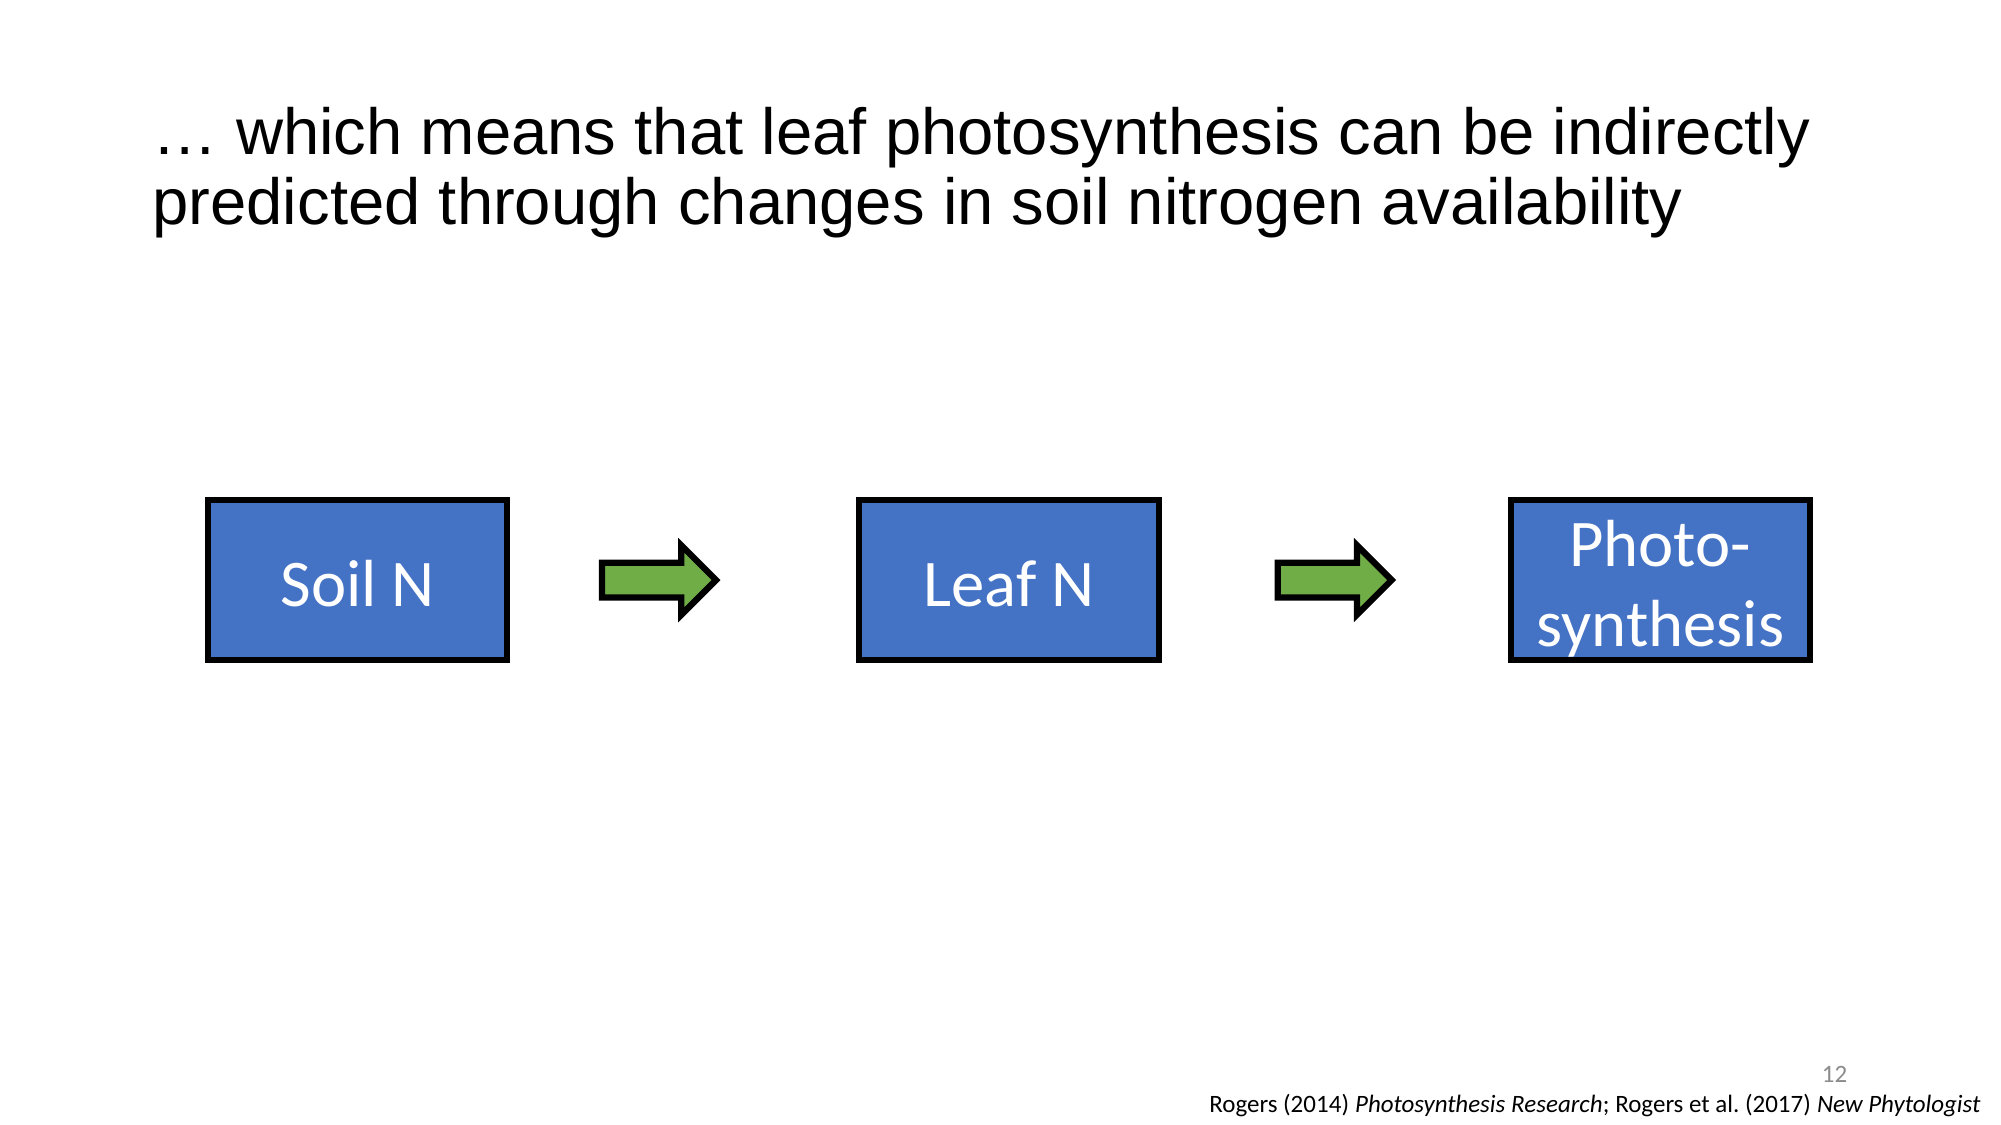

# … which means that leaf photosynthesis can be indirectly predicted through changes in soil nitrogen availability
Leaf N
Photo-synthesis
Soil N

12
Rogers (2014) Photosynthesis Research; Rogers et al. (2017) New Phytologist